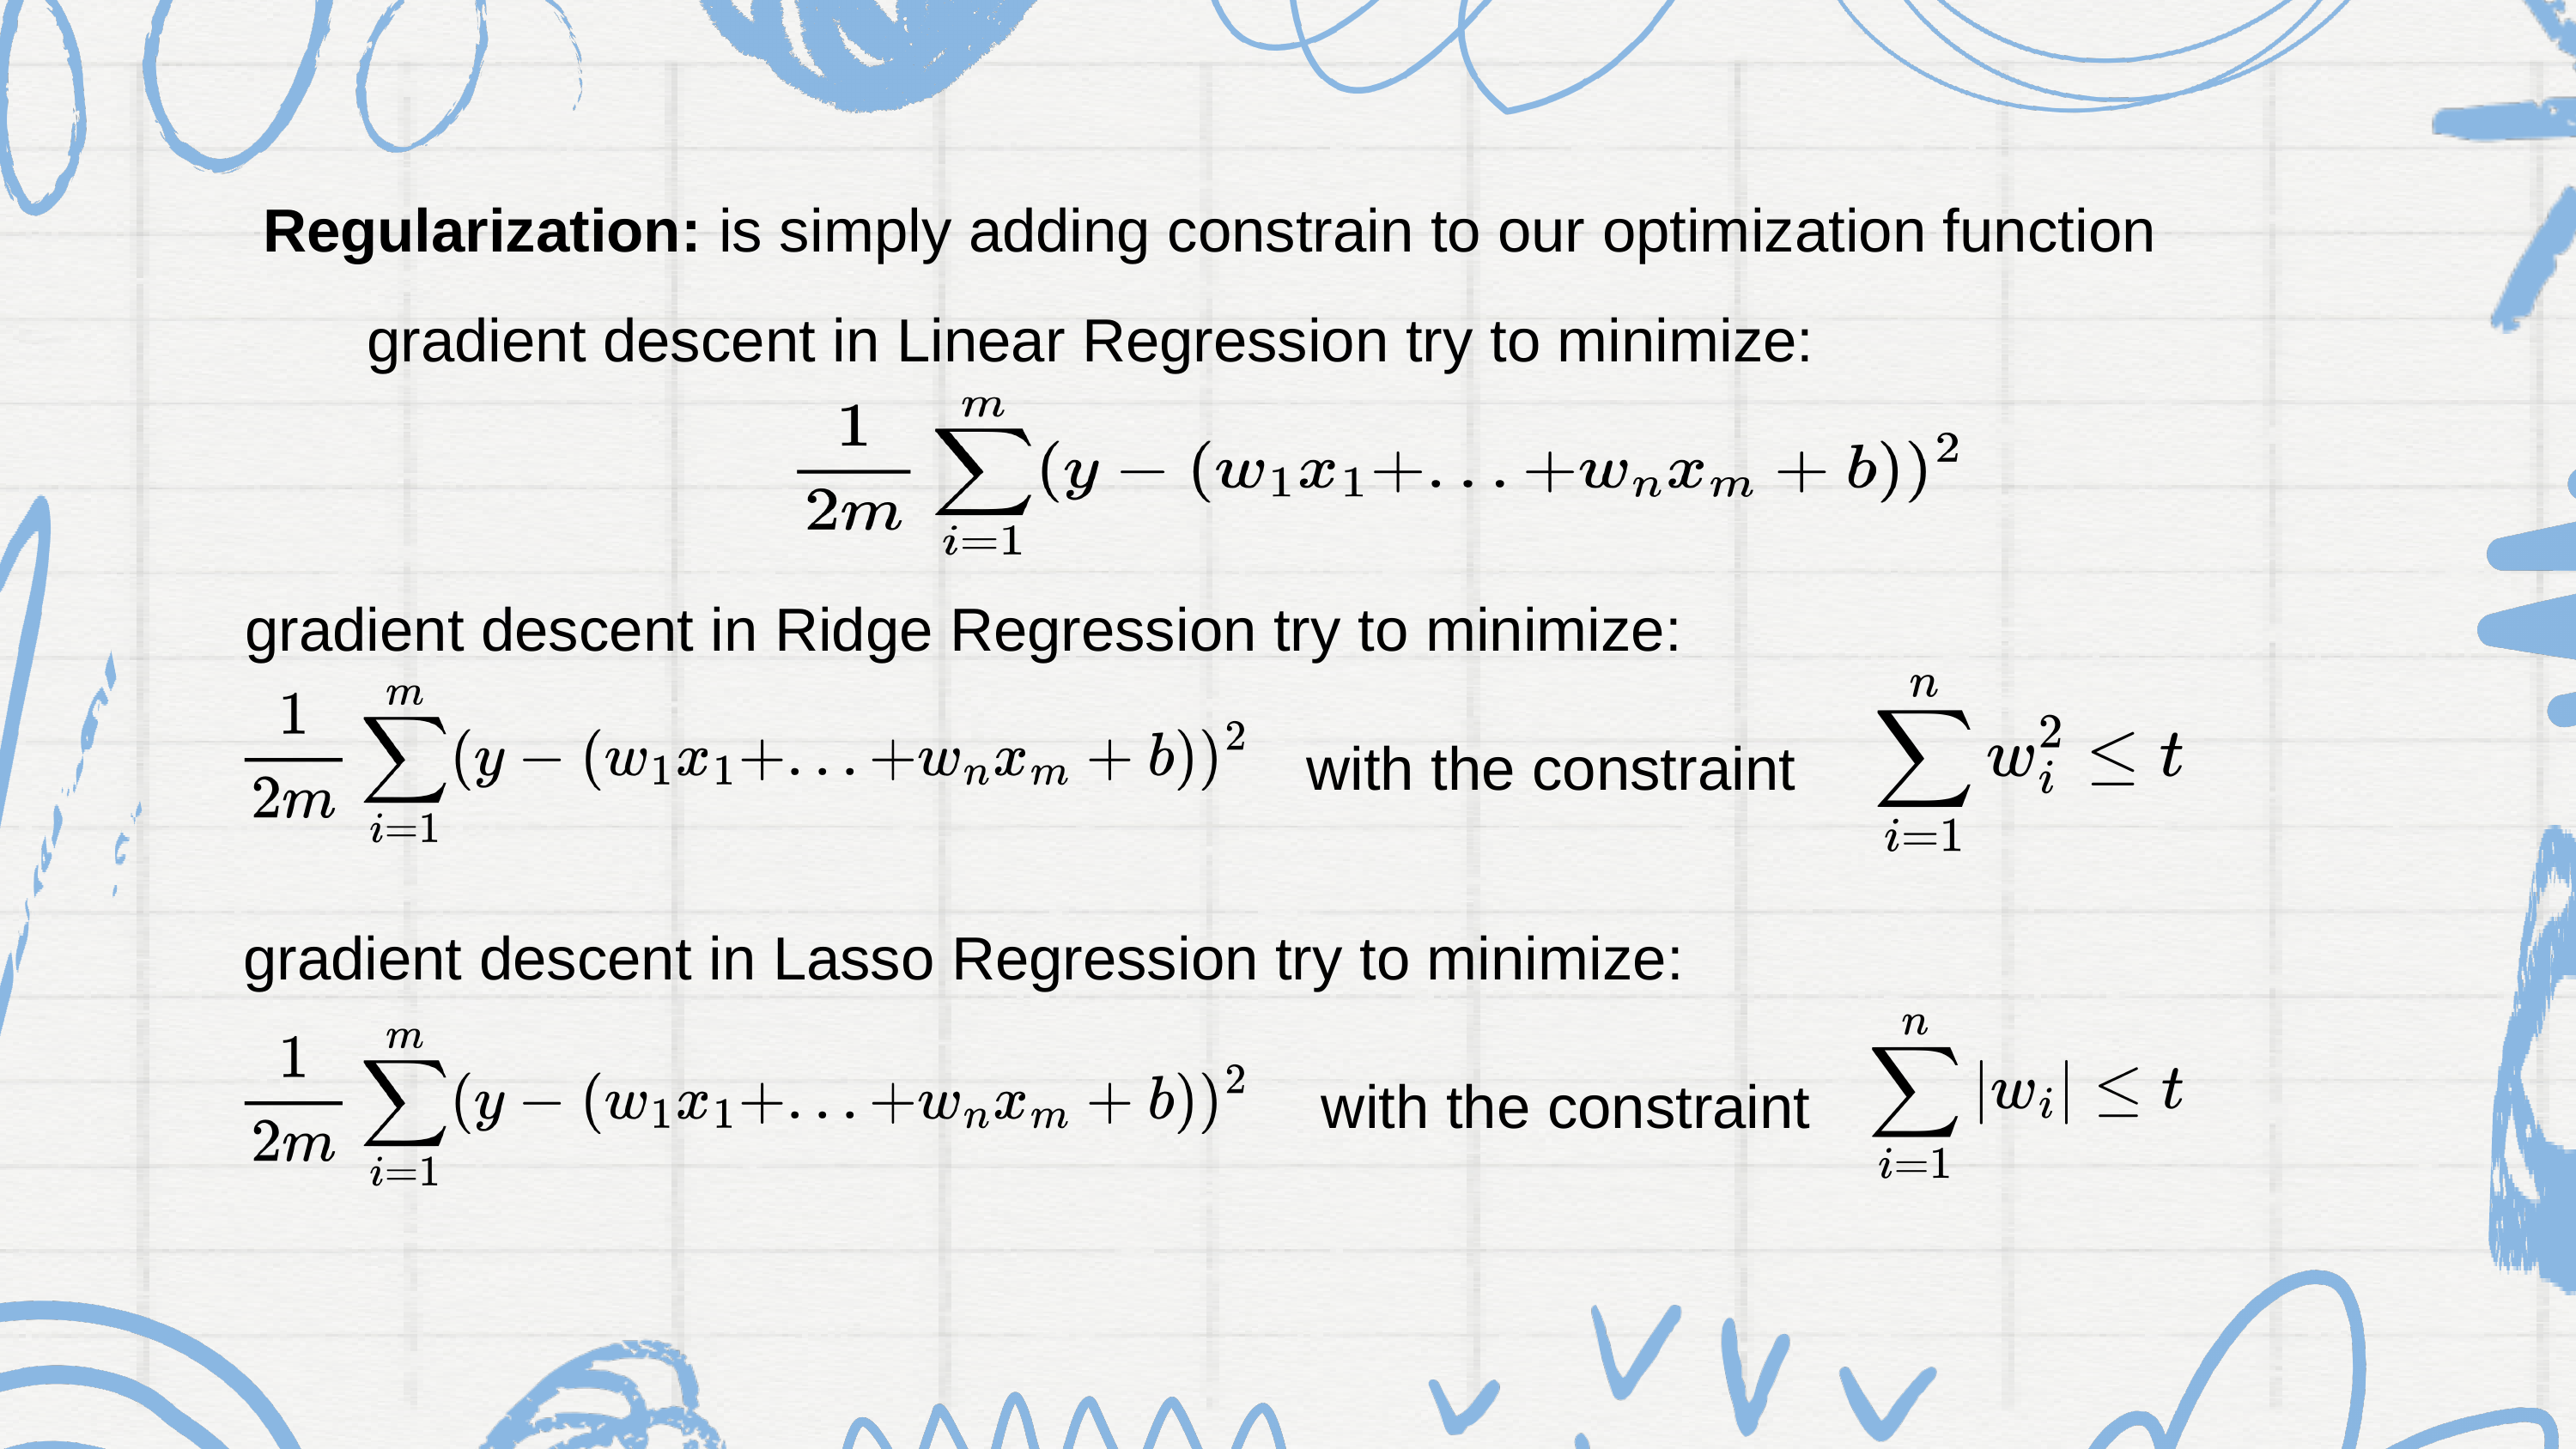

Regularization: is simply adding constrain to our optimization function
gradient descent in Linear Regression try to minimize:

gradient descent in Ridge Regression try to minimize:

with the constraint
gradient descent in Lasso Regression try to minimize:

with the constraint